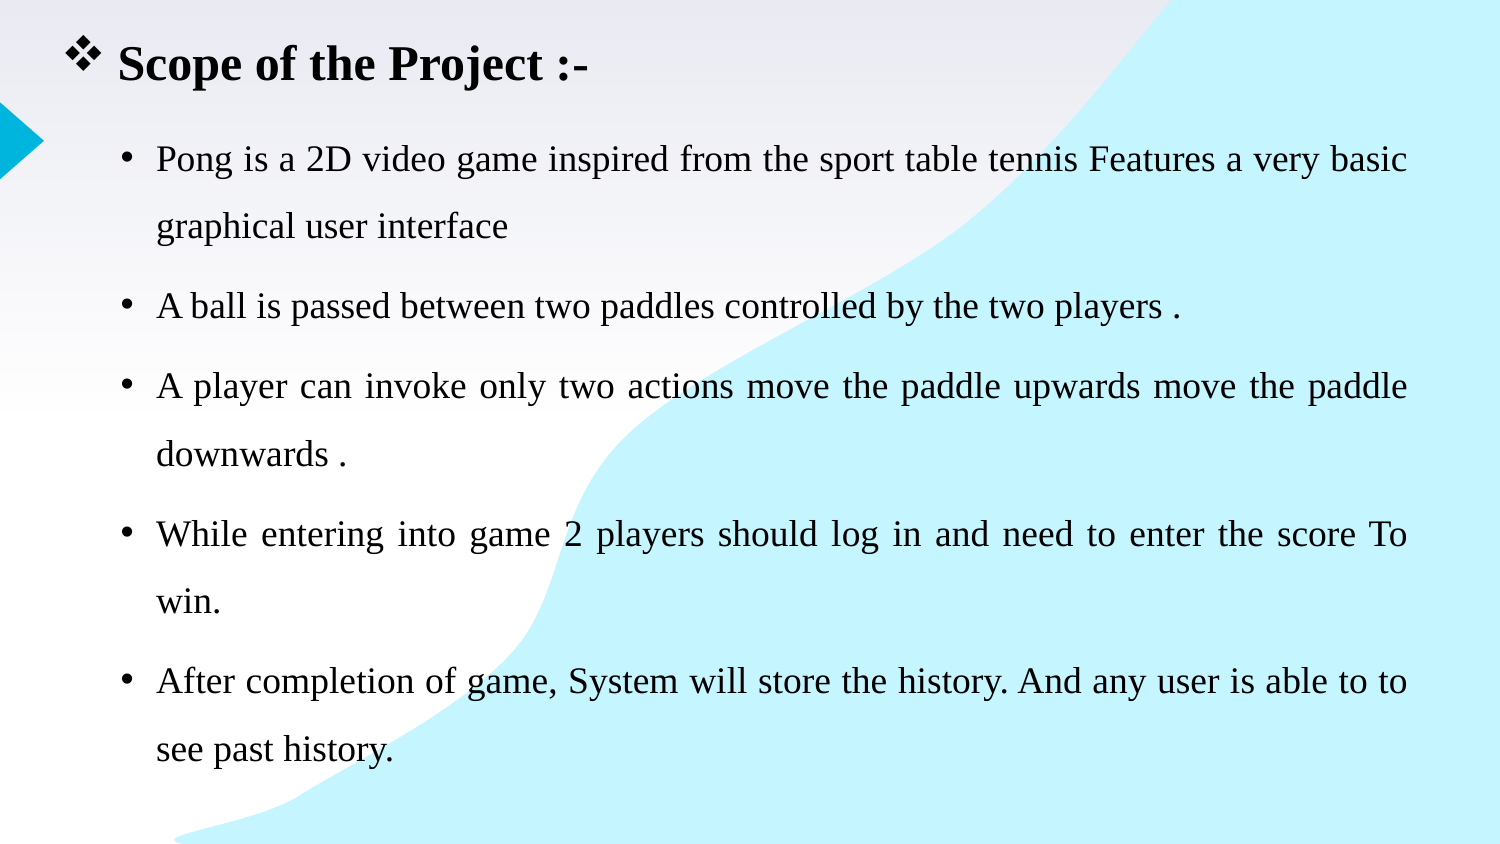

Scope of the Project :-
Pong is a 2D video game inspired from the sport table tennis Features a very basic graphical user interface
A ball is passed between two paddles controlled by the two players .​
A player can invoke only two actions move the paddle upwards move the paddle downwards .​
While entering into game 2 players should log in and need to enter the score To win.
After completion of game, System will store the history. And any user is able to to see past history.